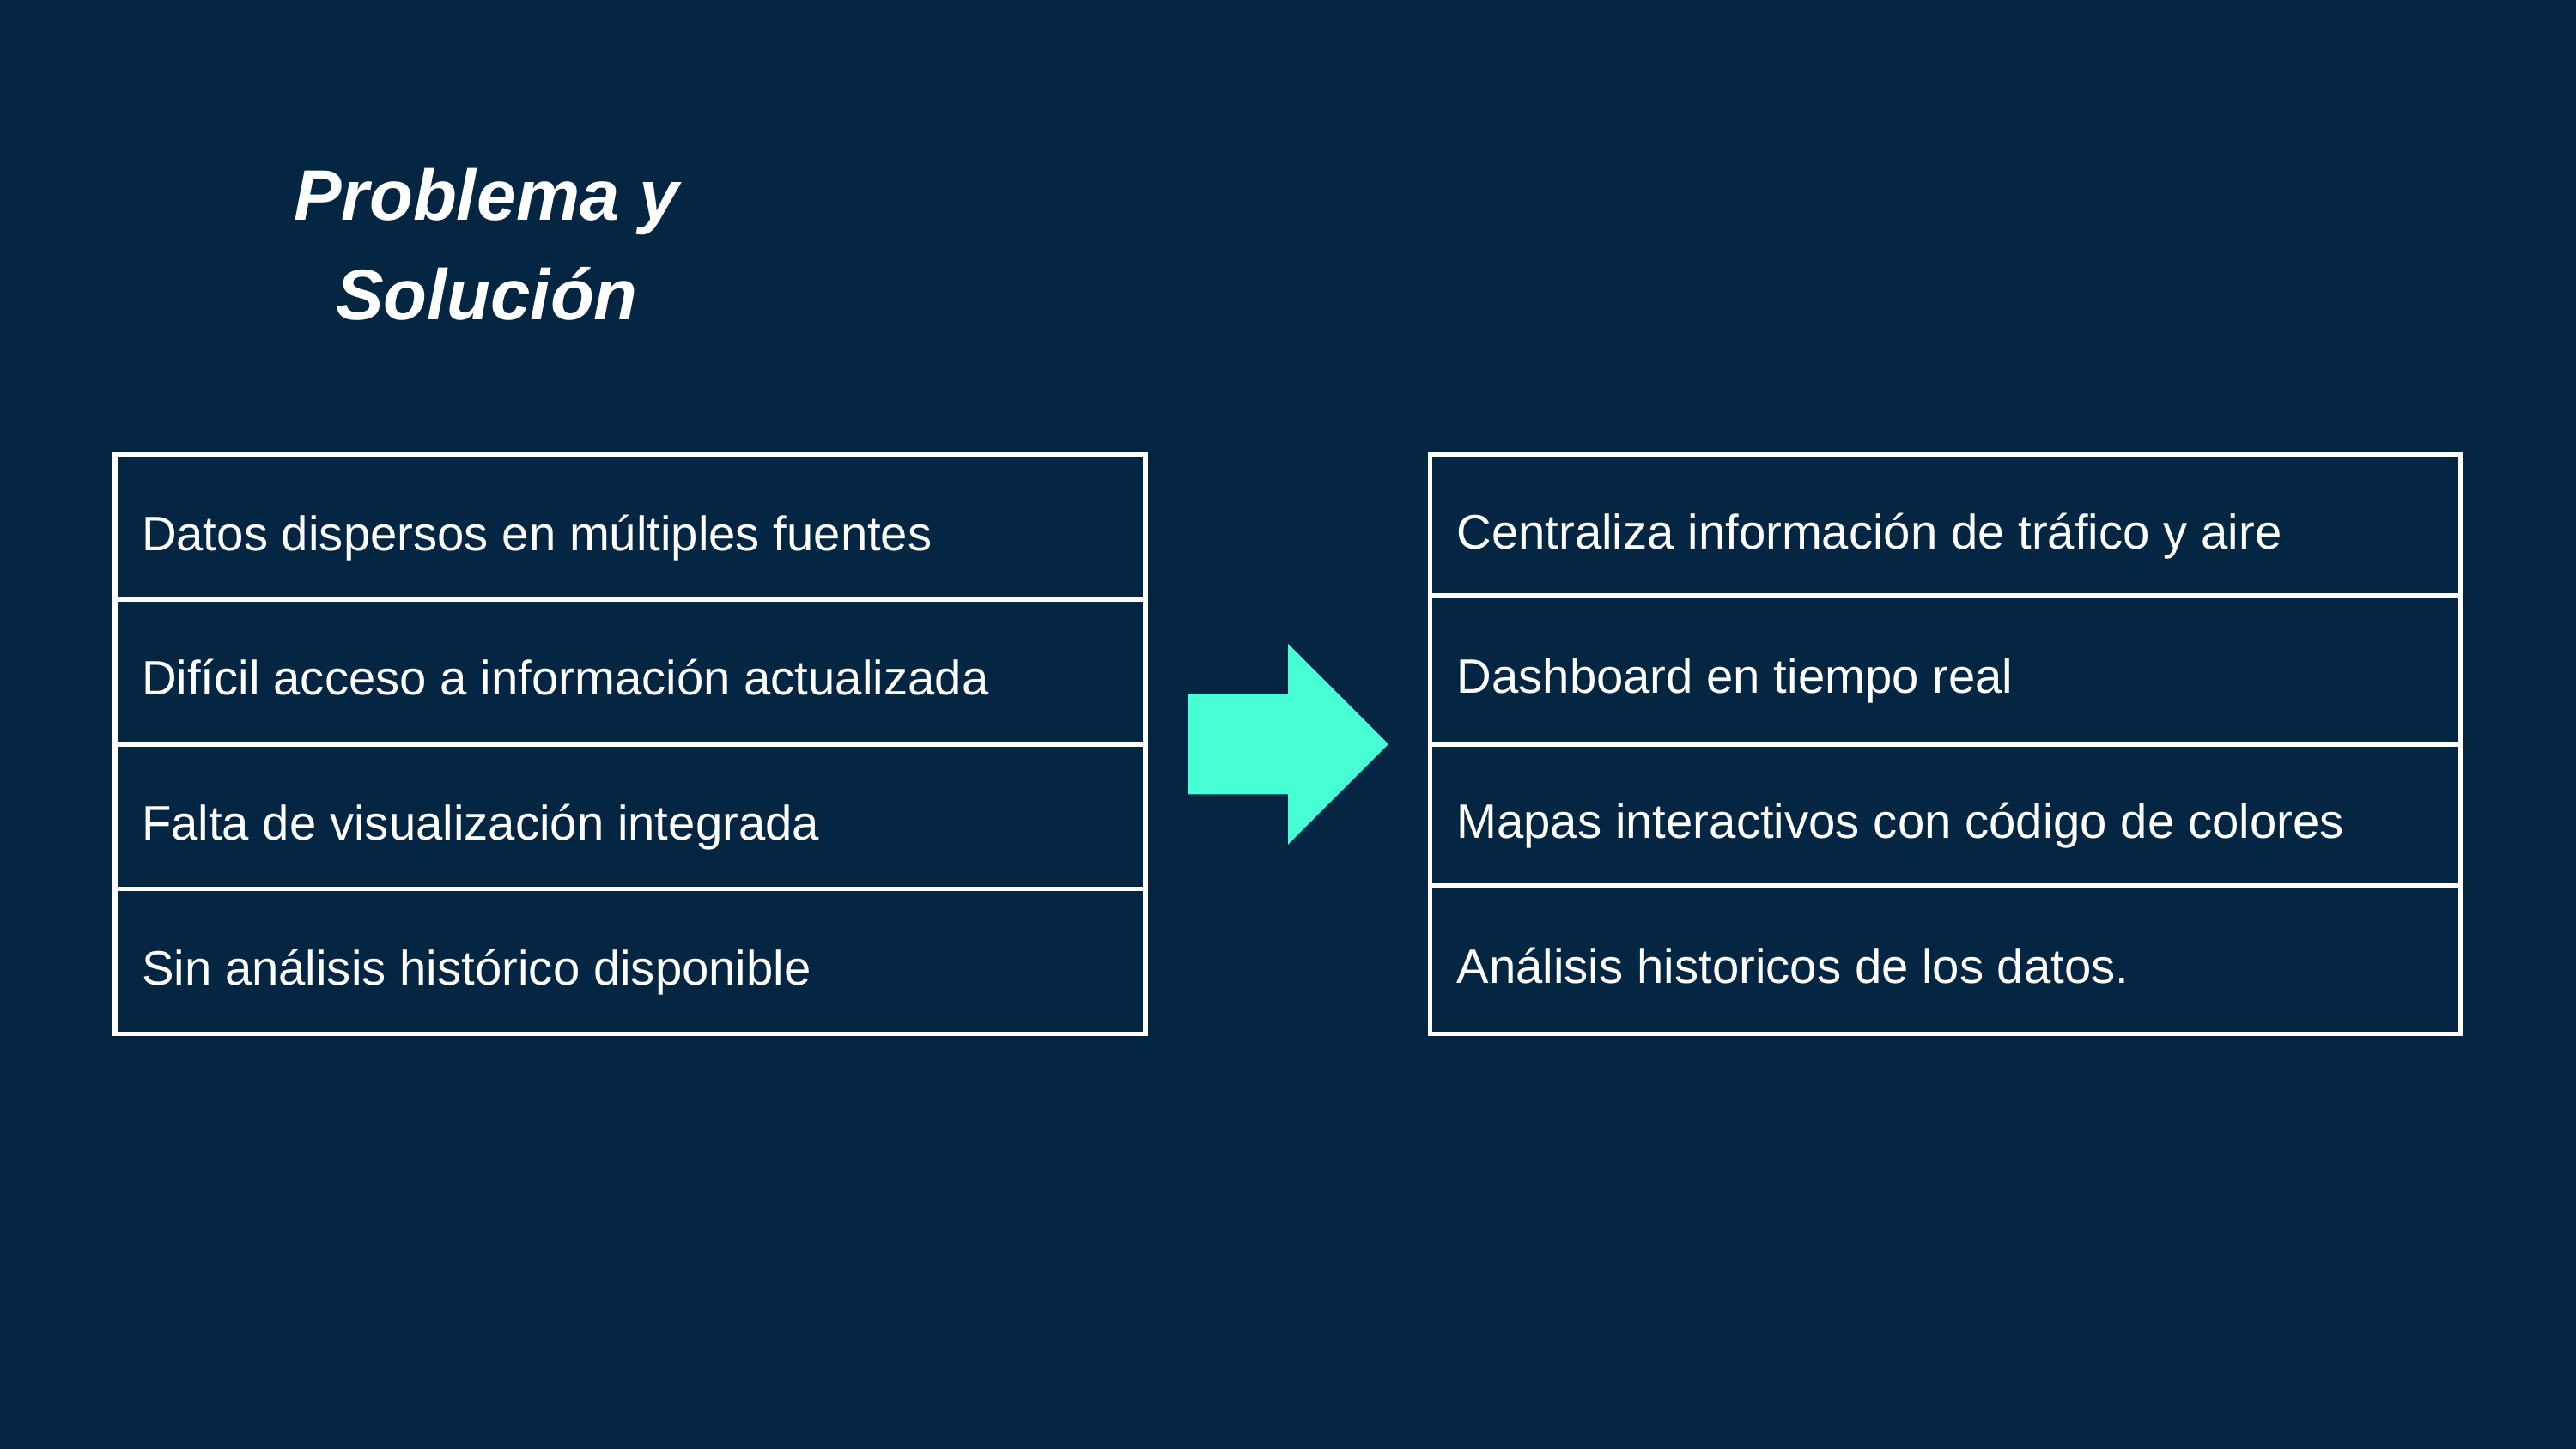

Problema y Solución
| Datos dispersos en múltiples fuentes |
| --- |
| Difícil acceso a información actualizada |
| Falta de visualización integrada |
| Sin análisis histórico disponible |
| Centraliza información de tráfico y aire |
| --- |
| Dashboard en tiempo real |
| Mapas interactivos con código de colores |
| Análisis historicos de los datos. |